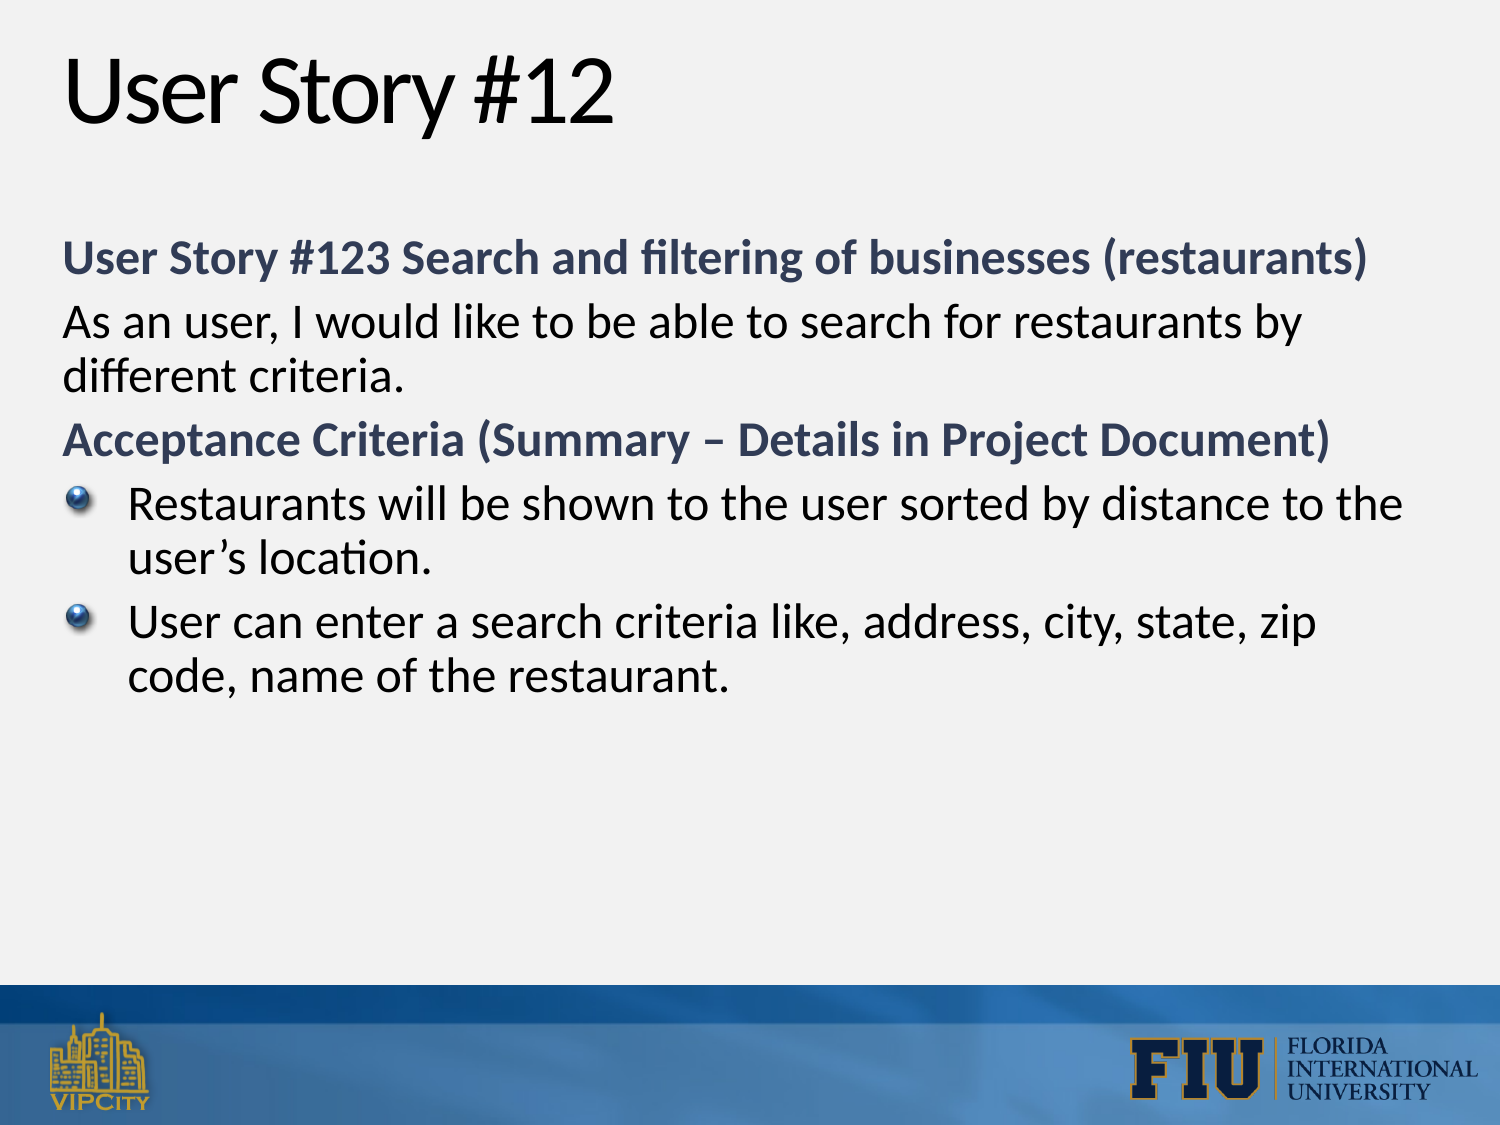

# User Story #12
User Story #123 Search and filtering of businesses (restaurants)
As an user, I would like to be able to search for restaurants by different criteria.
Acceptance Criteria (Summary – Details in Project Document)
Restaurants will be shown to the user sorted by distance to the user’s location.
User can enter a search criteria like, address, city, state, zip code, name of the restaurant.